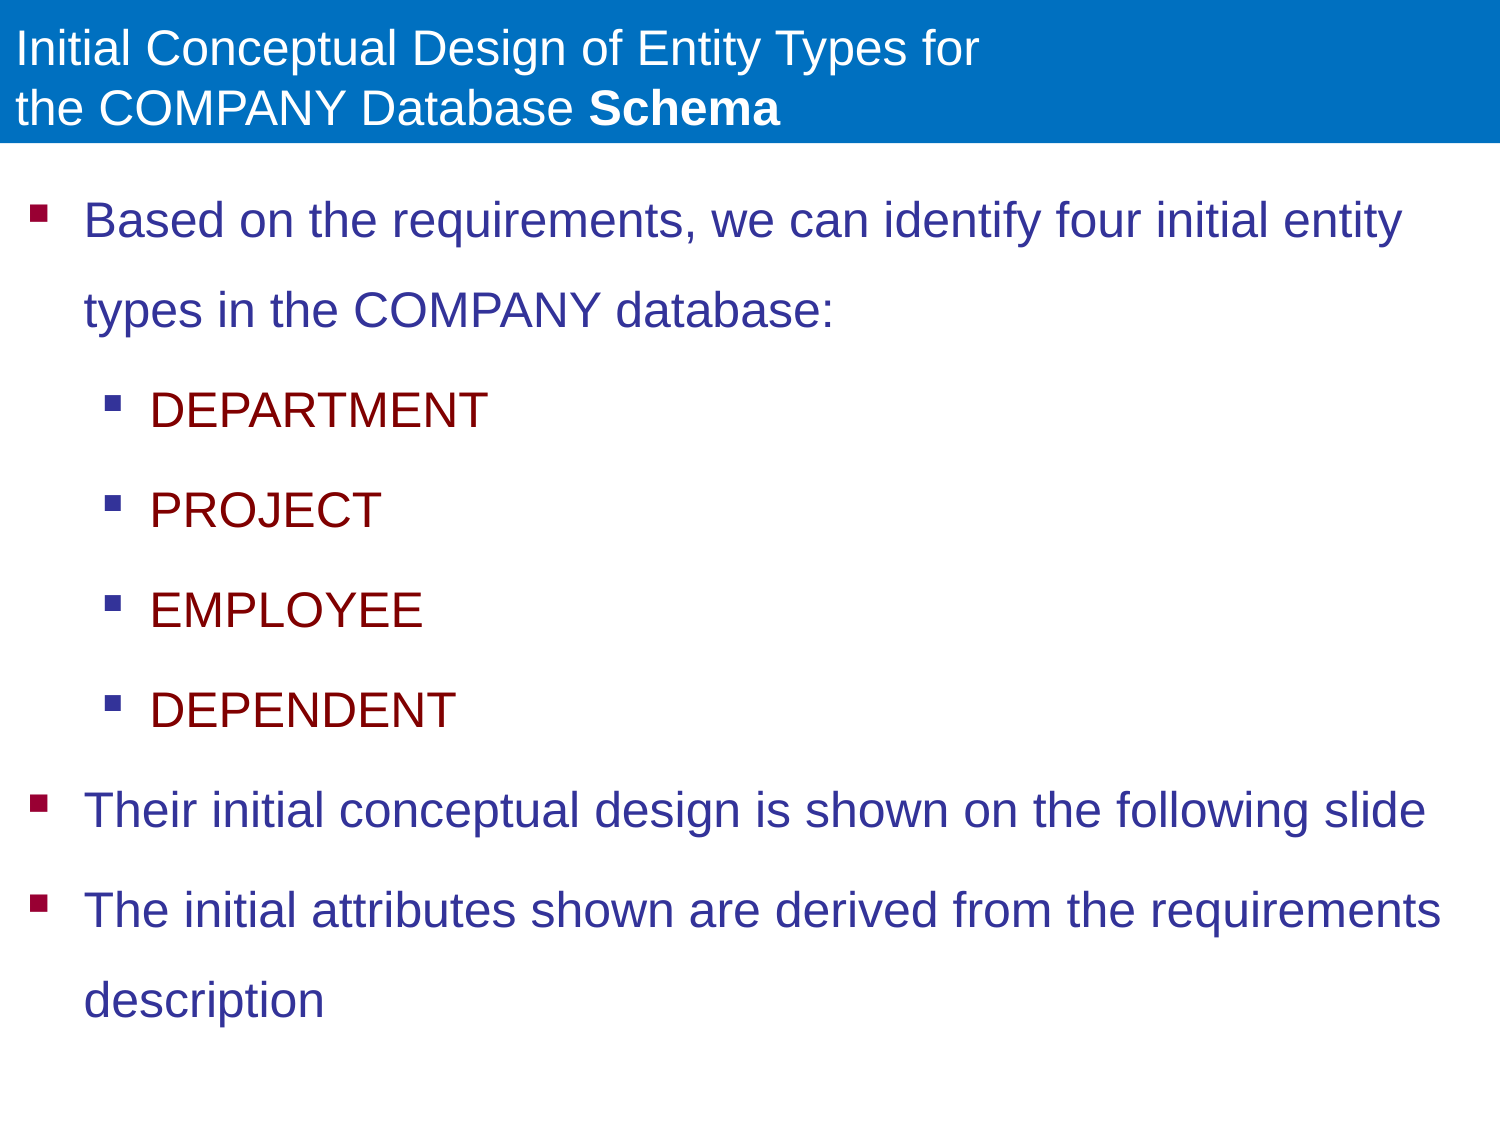

# Initial Conceptual Design of Entity Types for the COMPANY Database Schema
Based on the requirements, we can identify four initial entity types in the COMPANY database:
DEPARTMENT
PROJECT
EMPLOYEE
DEPENDENT
Their initial conceptual design is shown on the following slide
The initial attributes shown are derived from the requirements description